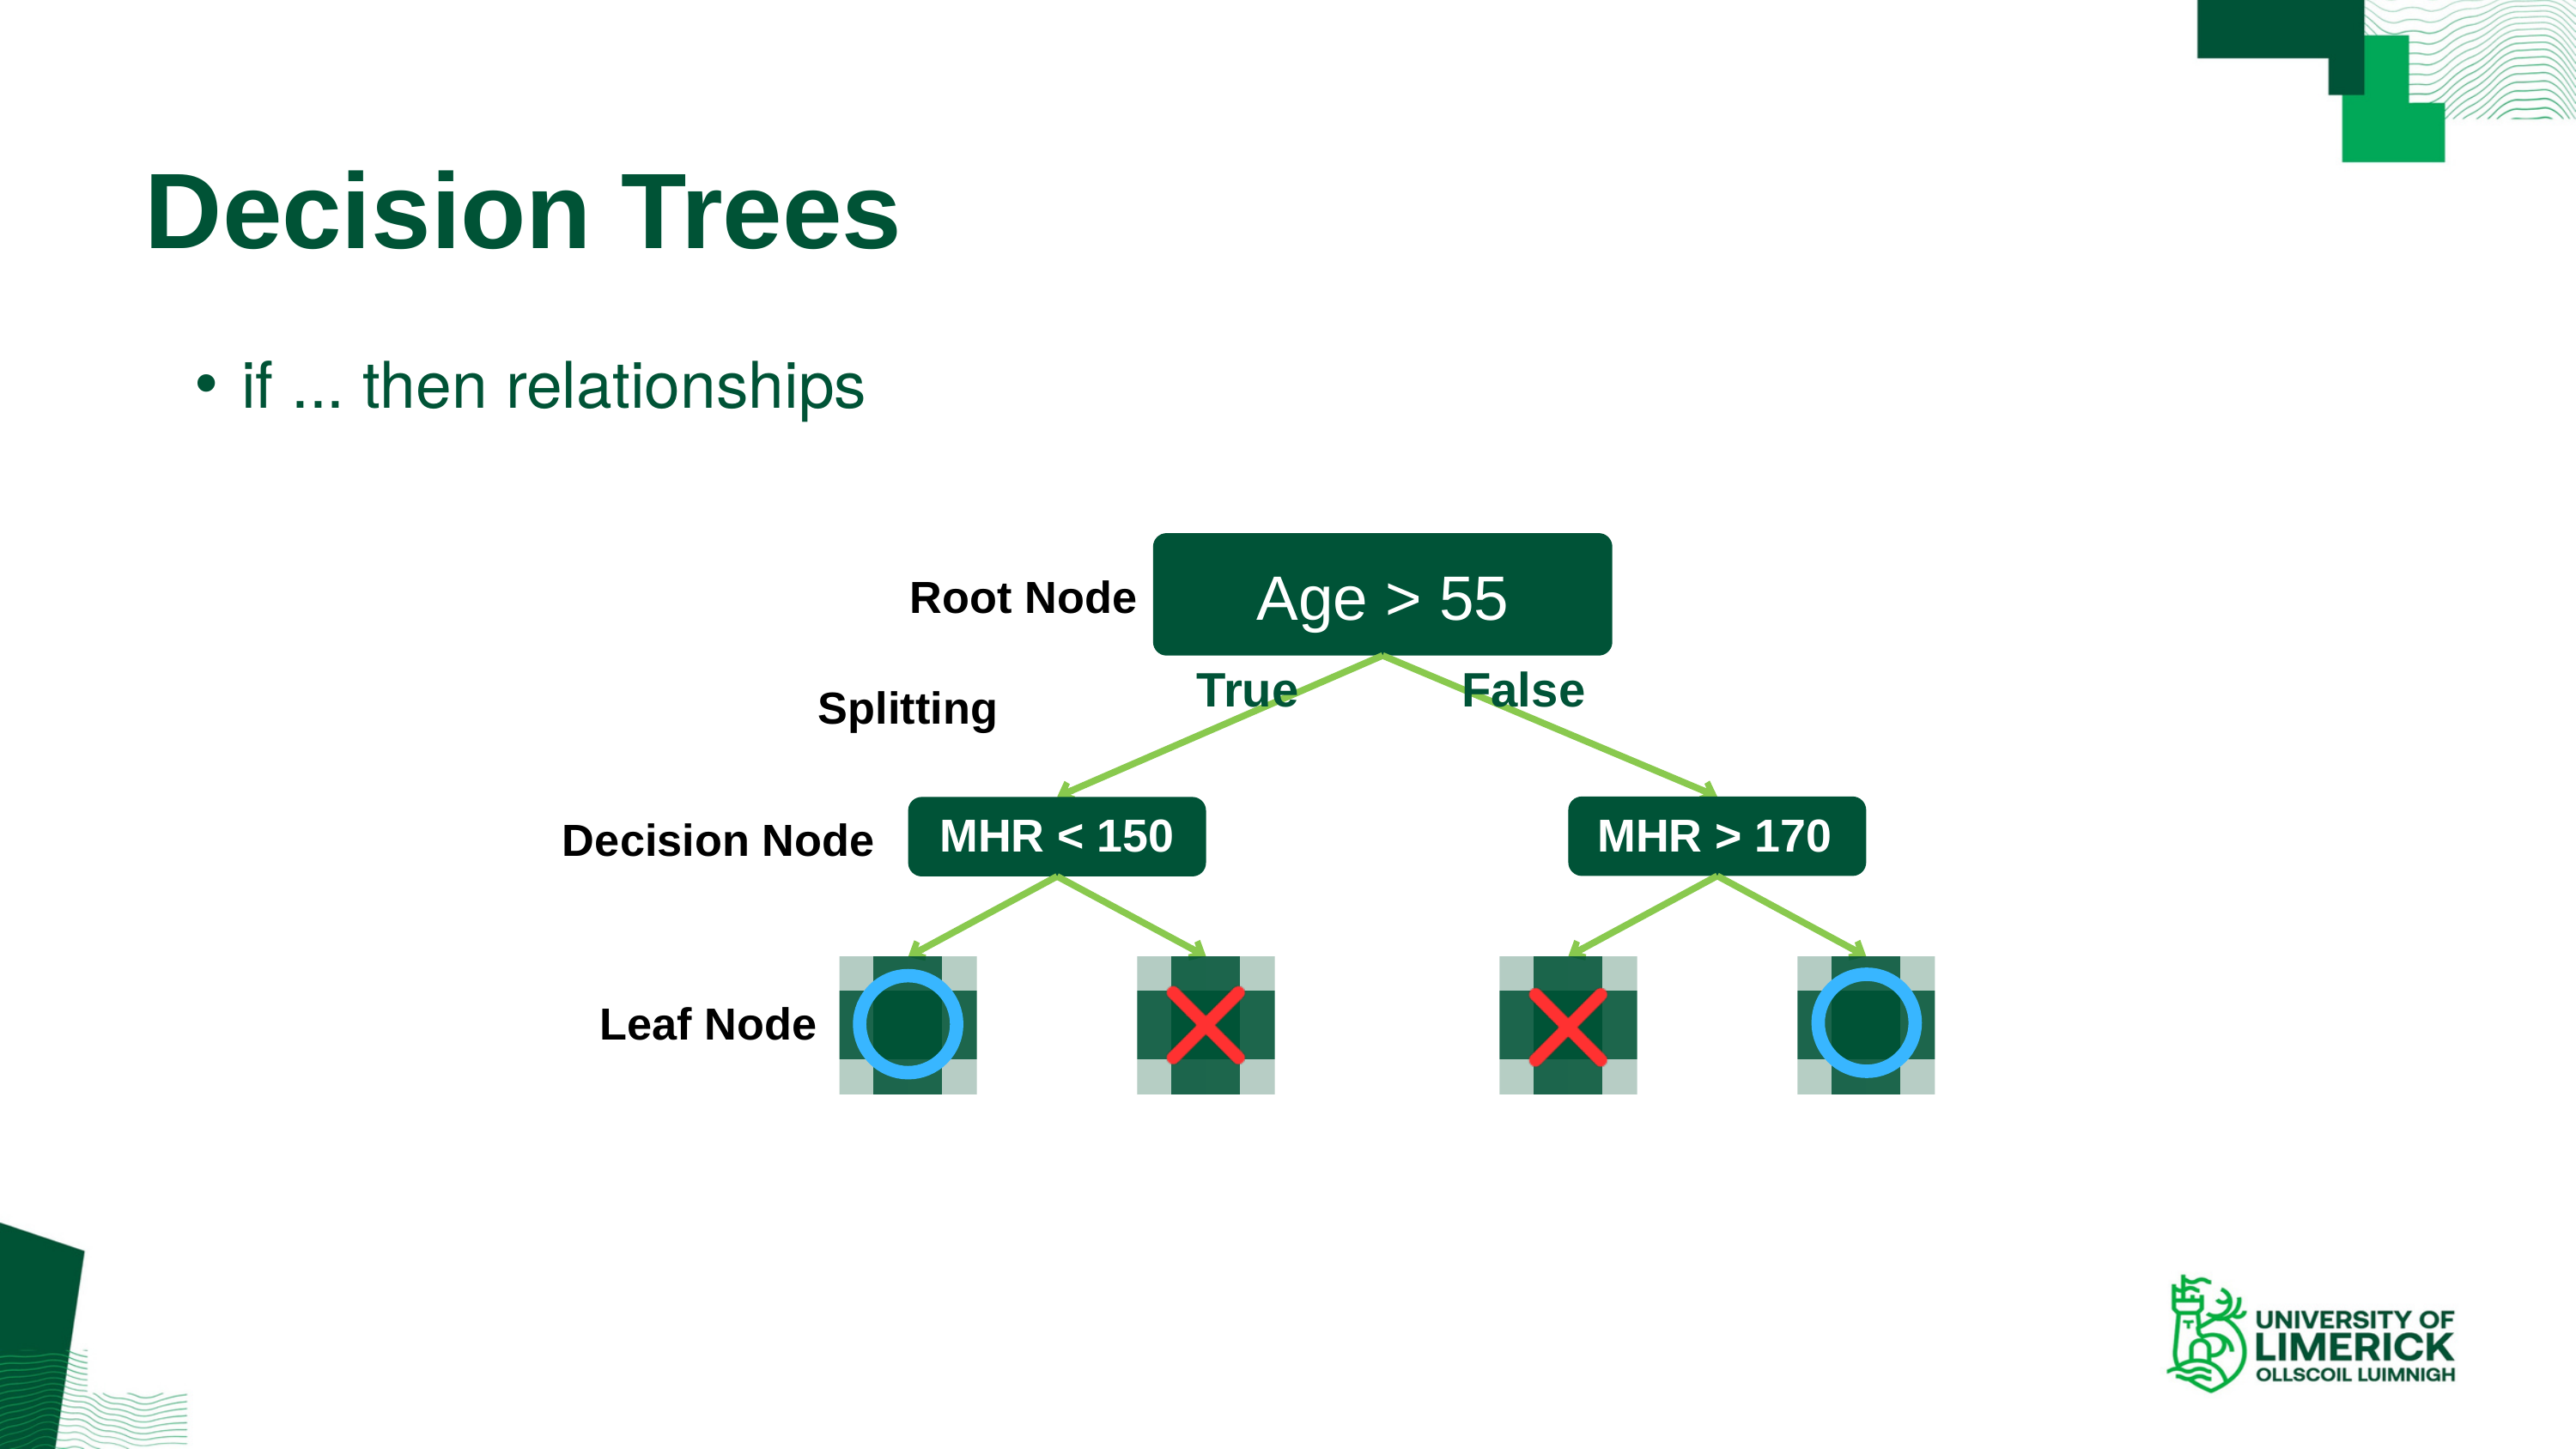

Decision Trees
if ... then relationships

Age > 55
Root Node

True
False
Splitting

MHR < 150
MHR > 170

Decision Node

Leaf Node